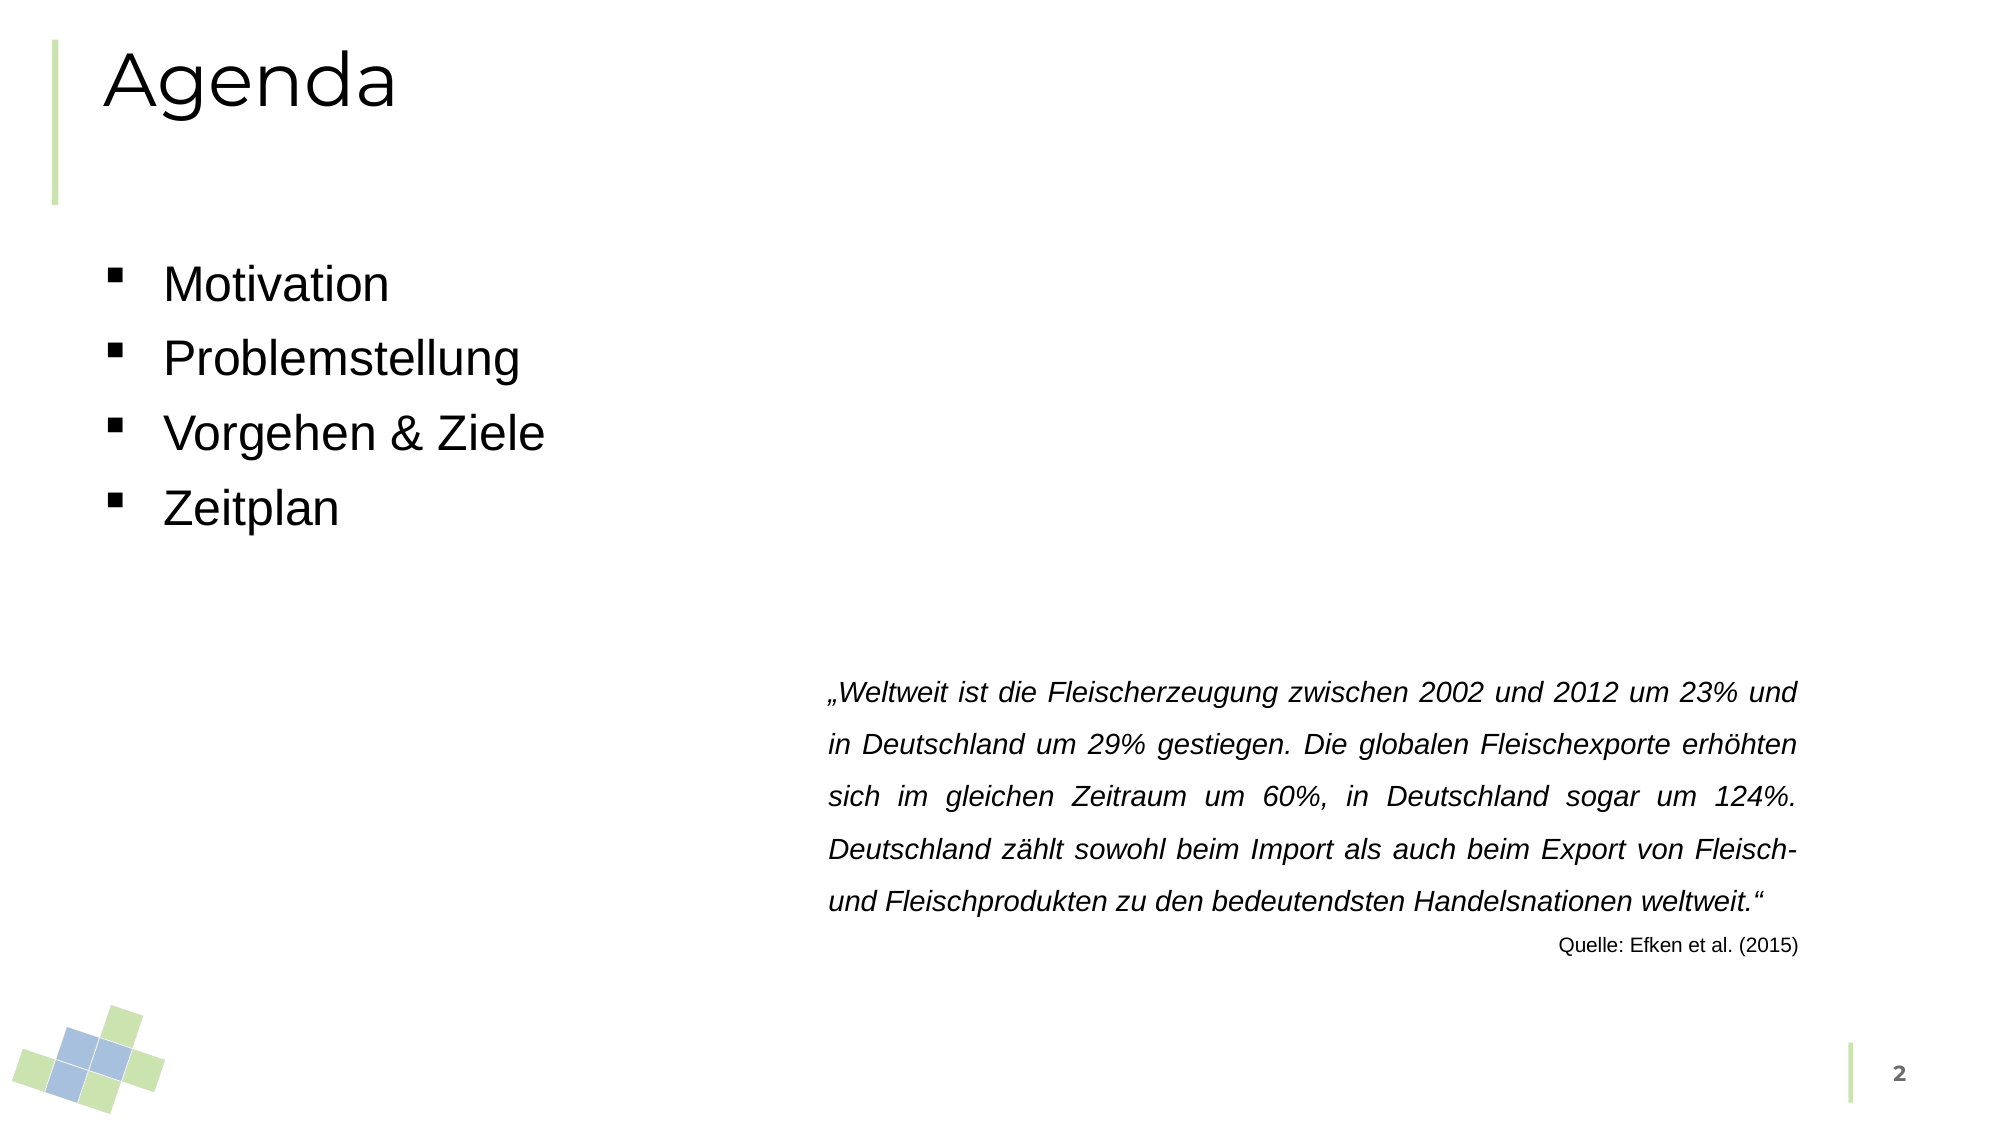

# Agenda

Motivation
Problemstellung
Vorgehen & Ziele
Zeitplan
„Weltweit ist die Fleischerzeugung zwischen 2002 und 2012 um 23% und in Deutschland um 29% gestiegen. Die globalen Fleischexporte erhöhten sich im gleichen Zeitraum um 60%, in Deutschland sogar um 124%. Deutschland zählt sowohl beim Import als auch beim Export von Fleisch- und Fleischprodukten zu den bedeutendsten Handelsnationen weltweit.“
Quelle: Efken et al. (2015)
2